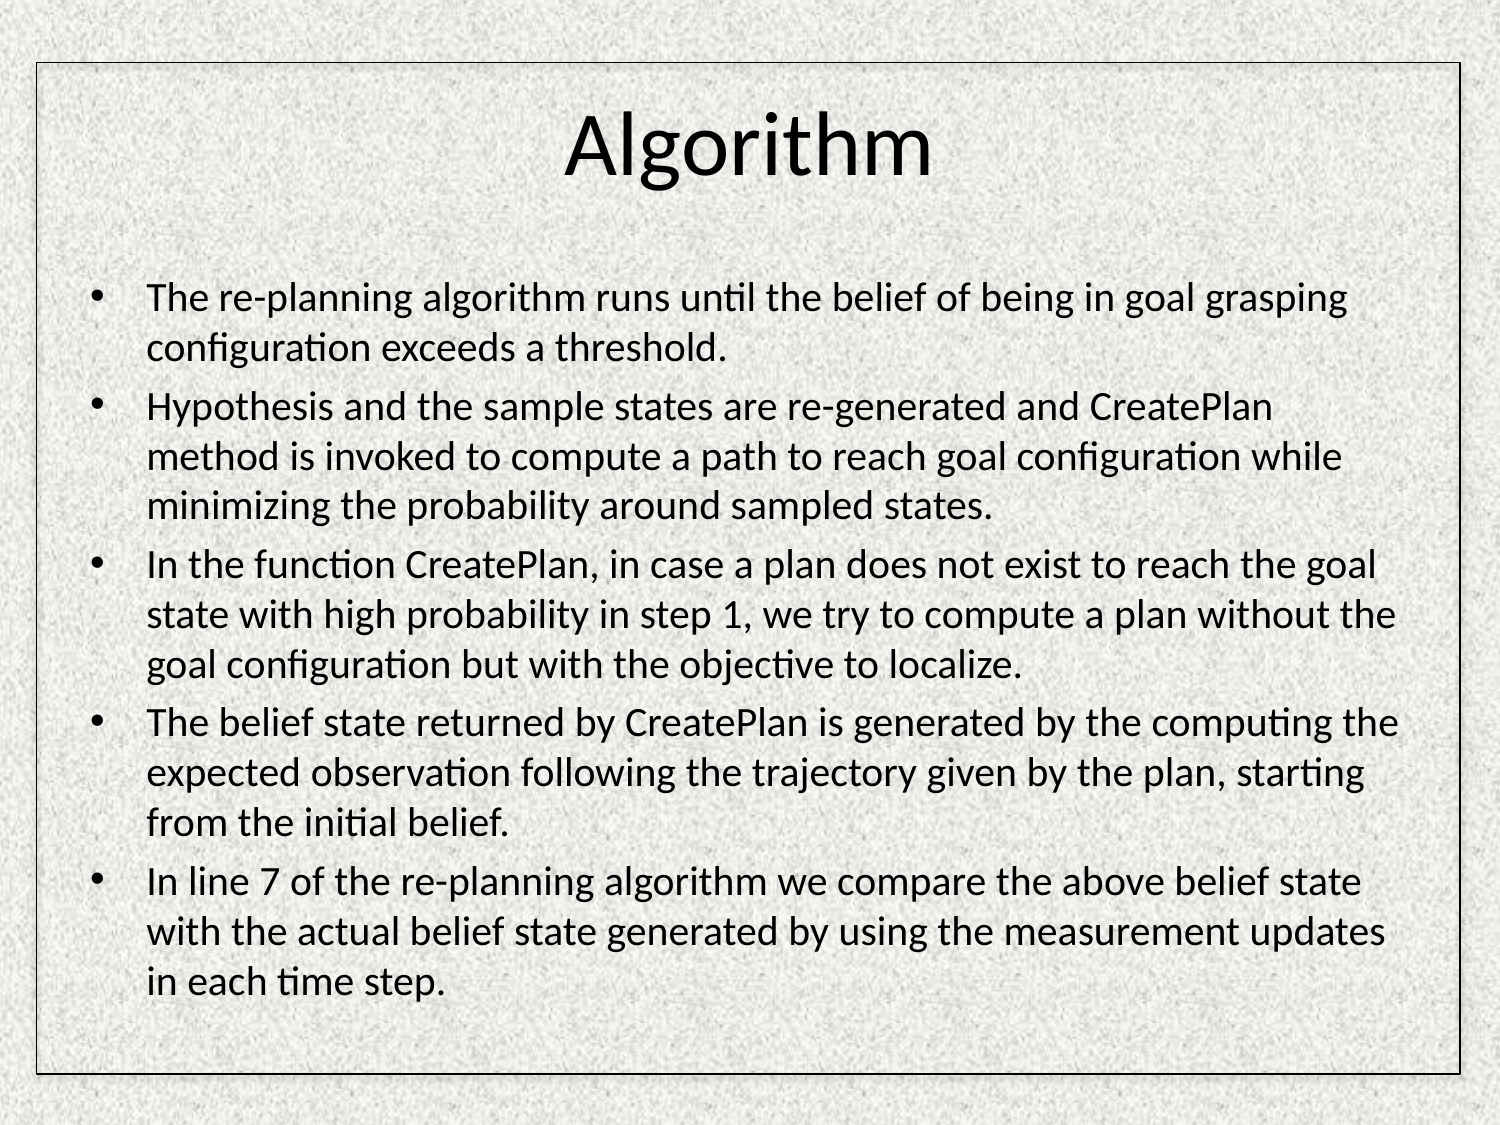

# Algorithm

The re-planning algorithm runs until the belief of being in goal grasping configuration exceeds a threshold.
Hypothesis and the sample states are re-generated and CreatePlan method is invoked to compute a path to reach goal configuration while minimizing the probability around sampled states.
In the function CreatePlan, in case a plan does not exist to reach the goal state with high probability in step 1, we try to compute a plan without the goal configuration but with the objective to localize.
The belief state returned by CreatePlan is generated by the computing the expected observation following the trajectory given by the plan, starting from the initial belief.
In line 7 of the re-planning algorithm we compare the above belief state with the actual belief state generated by using the measurement updates in each time step.